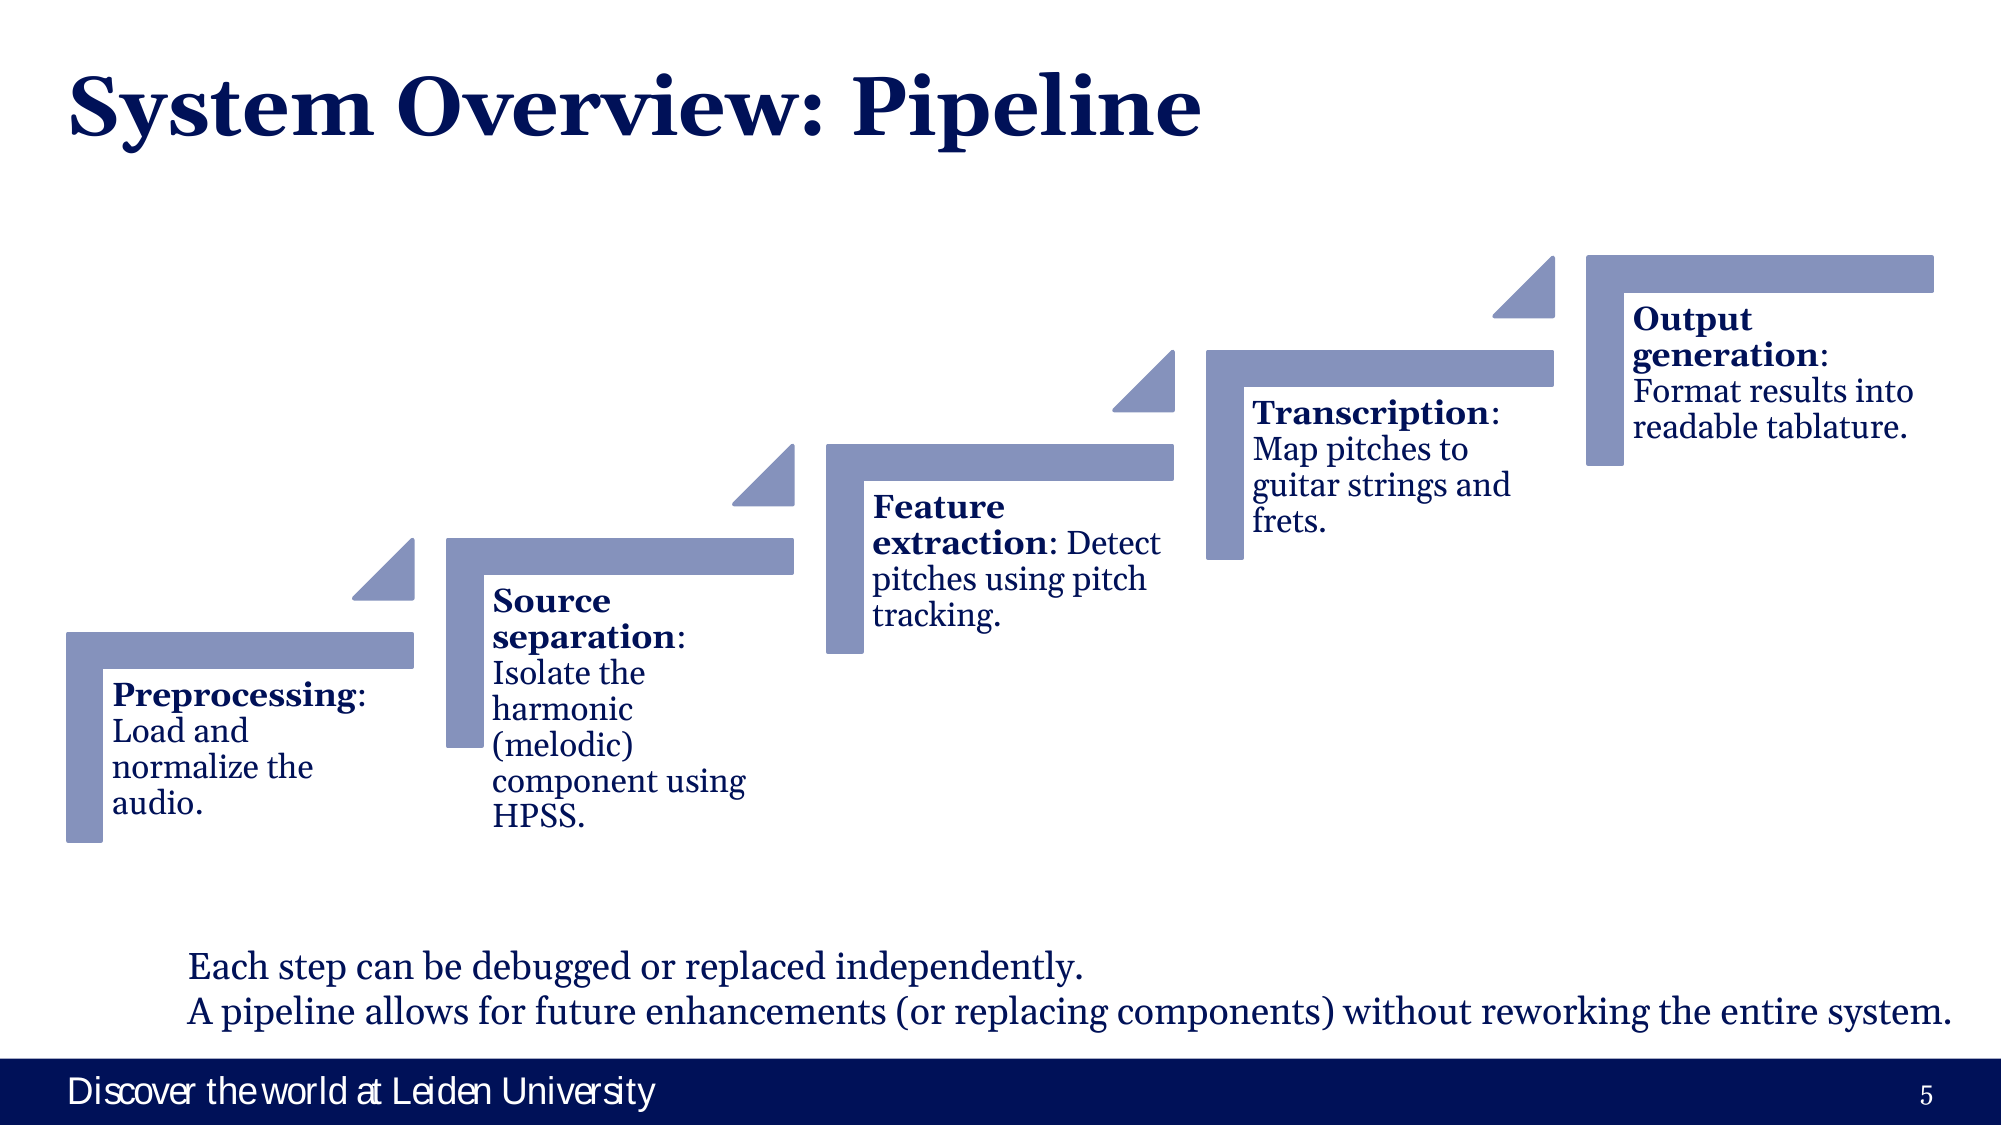

# System Overview: Pipeline
Preprocessing: Load and normalize the audio.
Source separation: Isolate the harmonic (melodic) component using HPSS.
Feature extraction: Detect pitches using pitch tracking.
Transcription: Map pitches to guitar strings and frets.
Output generation: Format results into readable tablature.
Each step can be debugged or replaced independently.
A pipeline allows for future enhancements (or replacing components) without reworking the entire system.
5